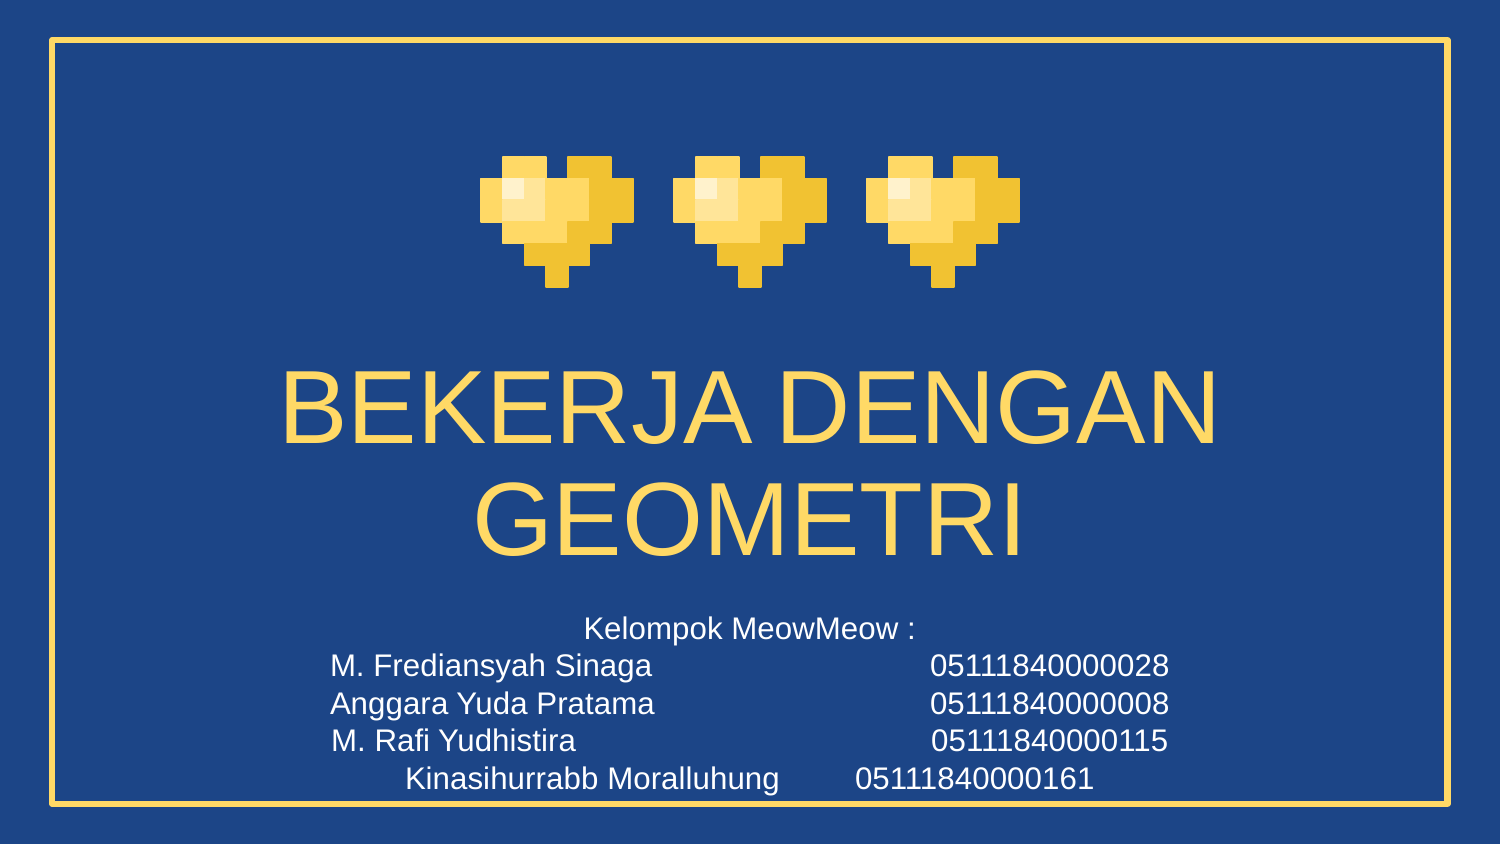

# BEKERJA DENGAN GEOMETRI
Kelompok MeowMeow :
M. Frediansyah Sinaga 		05111840000028
Anggara Yuda Pratama 		05111840000008
M. Rafi Yudhistira 			05111840000115
Kinasihurrabb Moralluhung 	05111840000161